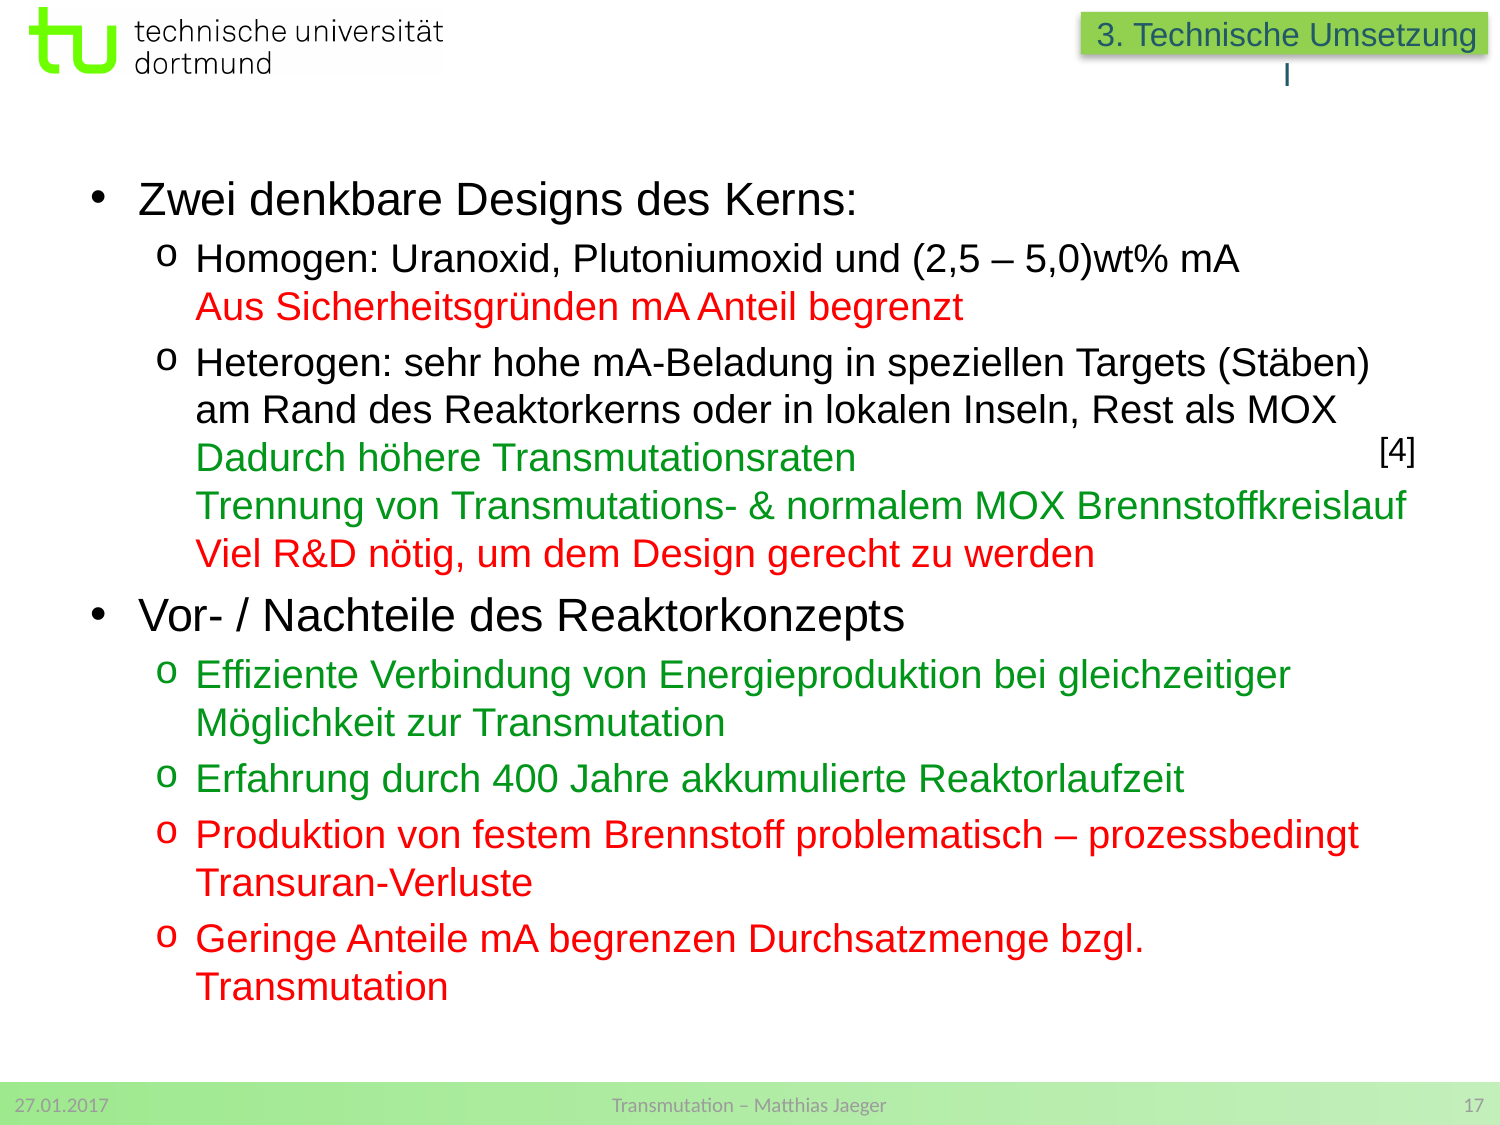

3. Technische Umsetzung I

Zwei denkbare Designs des Kerns:
Homogen: Uranoxid, Plutoniumoxid und (2,5 – 5,0)wt% mA
Aus Sicherheitsgründen mA Anteil begrenzt
Heterogen: sehr hohe mA-Beladung in speziellen Targets (Stäben) am Rand des Reaktorkerns oder in lokalen Inseln, Rest als MOX
Dadurch höhere Transmutationsraten
Trennung von Transmutations- & normalem MOX Brennstoffkreislauf
Viel R&D nötig, um dem Design gerecht zu werden
Vor- / Nachteile des Reaktorkonzepts
Effiziente Verbindung von Energieproduktion bei gleichzeitiger Möglichkeit zur Transmutation
Erfahrung durch 400 Jahre akkumulierte Reaktorlaufzeit
Produktion von festem Brennstoff problematisch – prozessbedingt Transuran-Verluste
Geringe Anteile mA begrenzen Durchsatzmenge bzgl. Transmutation
[4]
27.01.2017
Transmutation – Matthias Jaeger
17